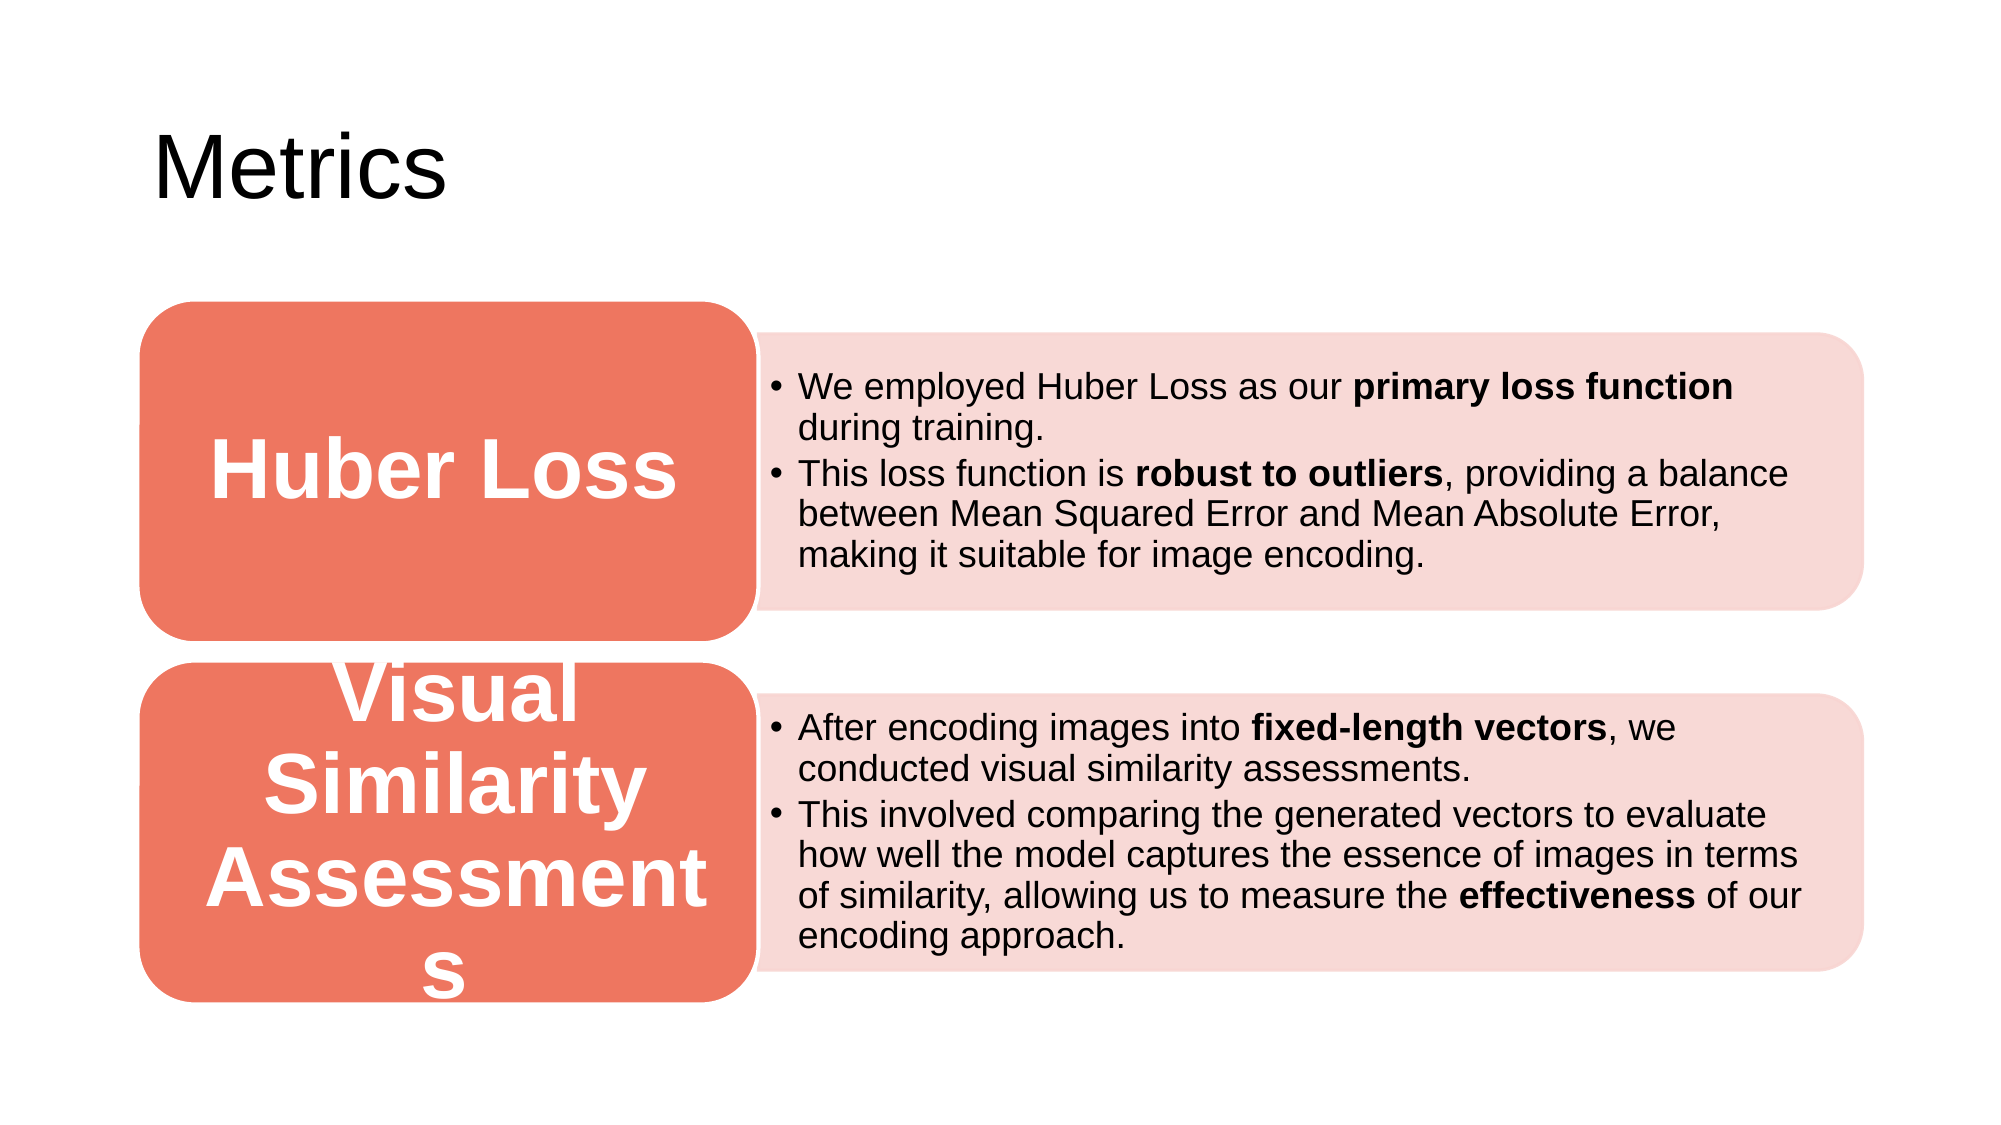

# Metrics
We employed Huber Loss as our primary loss function during training.
This loss function is robust to outliers, providing a balance between Mean Squared Error and Mean Absolute Error, making it suitable for image encoding.
Huber Loss
After encoding images into fixed-length vectors, we conducted visual similarity assessments.
This involved comparing the generated vectors to evaluate how well the model captures the essence of images in terms of similarity, allowing us to measure the effectiveness of our encoding approach.
Visual Similarity Assessments